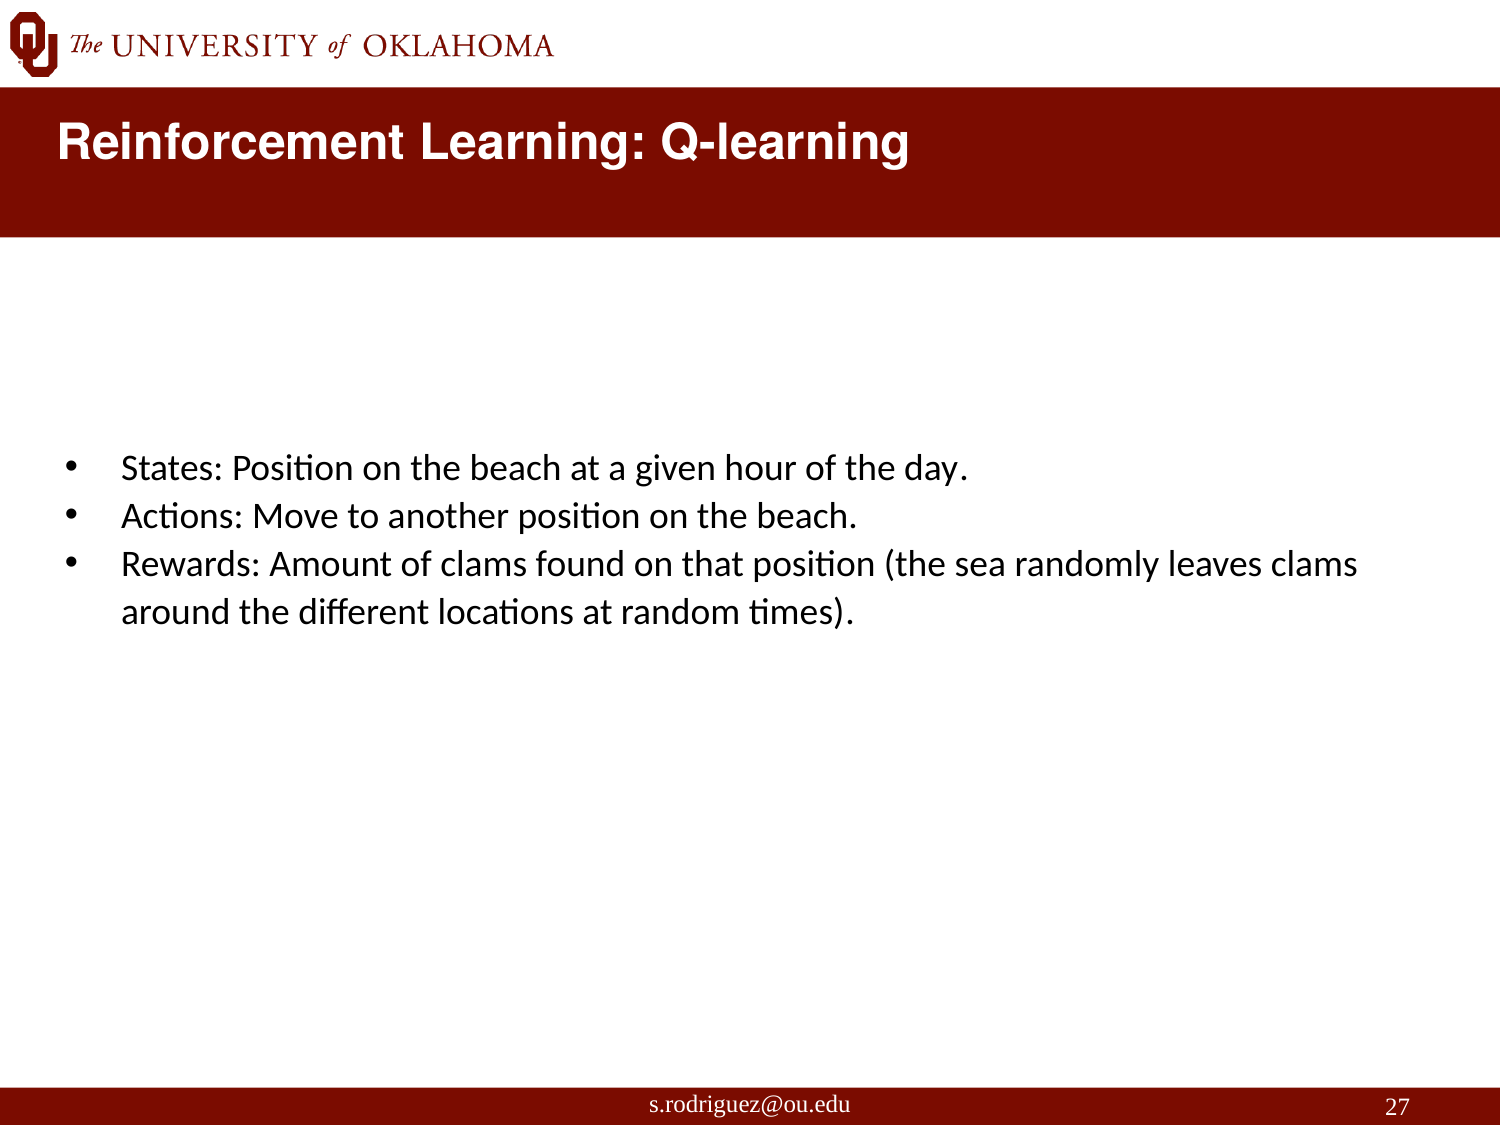

Reinforcement Learning: Q-learning

States: Position on the beach at a given hour of the day.
Actions: Move to another position on the beach.
Rewards: Amount of clams found on that position (the sea randomly leaves clams around the different locations at random times).

s.rodriguez@ou.edu
27